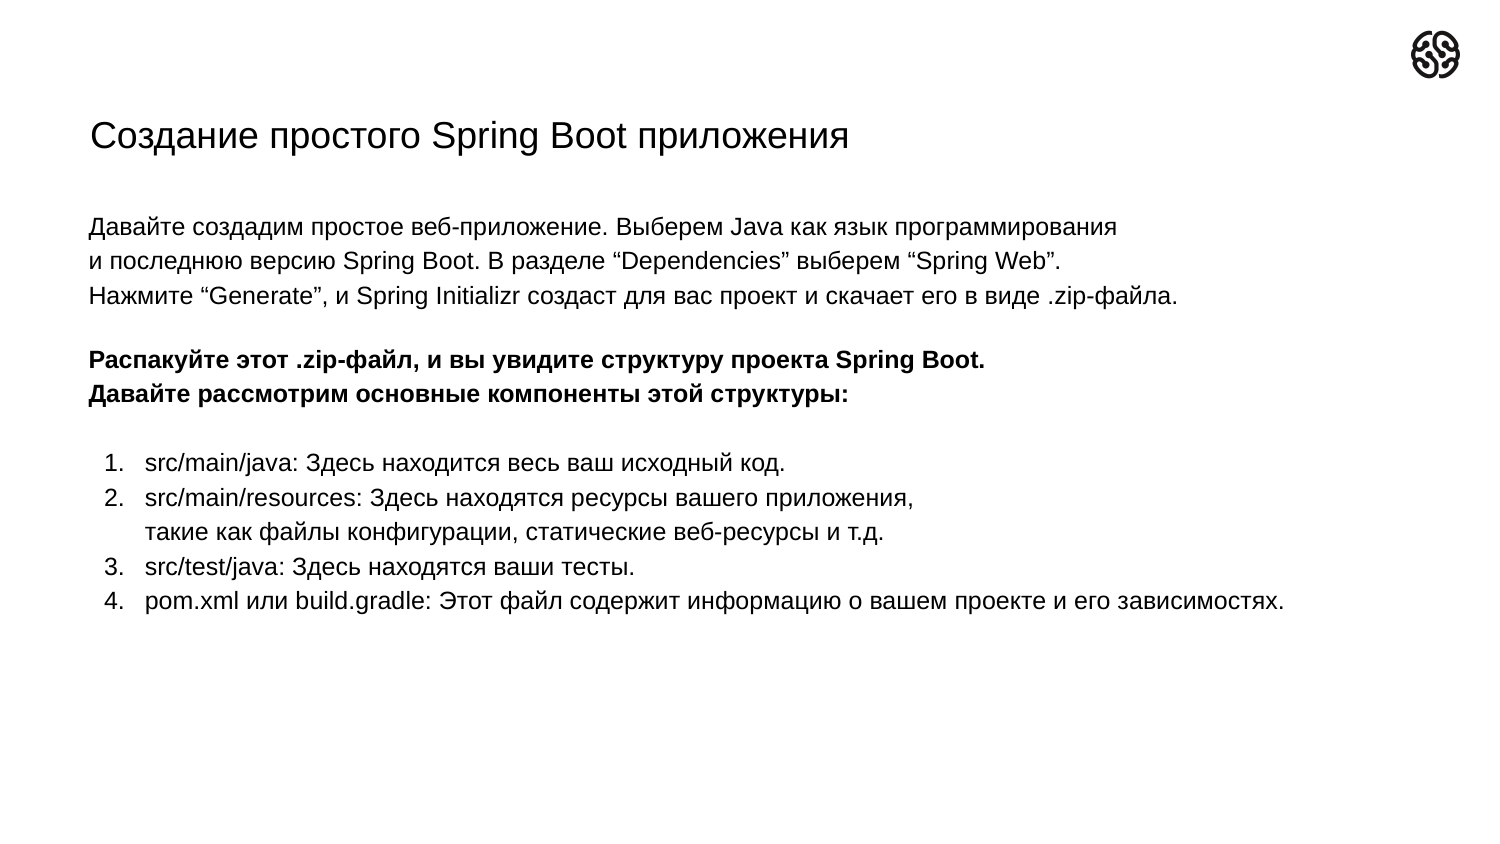

# Создание простого Spring Boot приложения
Давайте создадим простое веб-приложение. Выберем Java как язык программирования
и последнюю версию Spring Boot. В разделе “Dependencies” выберем “Spring Web”.
Нажмите “Generate”, и Spring Initializr создаст для вас проект и скачает его в виде .zip-файла.
Распакуйте этот .zip-файл, и вы увидите структуру проекта Spring Boot.
Давайте рассмотрим основные компоненты этой структуры:
src/main/java: Здесь находится весь ваш исходный код.
src/main/resources: Здесь находятся ресурсы вашего приложения,
такие как файлы конфигурации, статические веб-ресурсы и т.д.
src/test/java: Здесь находятся ваши тесты.
pom.xml или build.gradle: Этот файл содержит информацию о вашем проекте и его зависимостях.